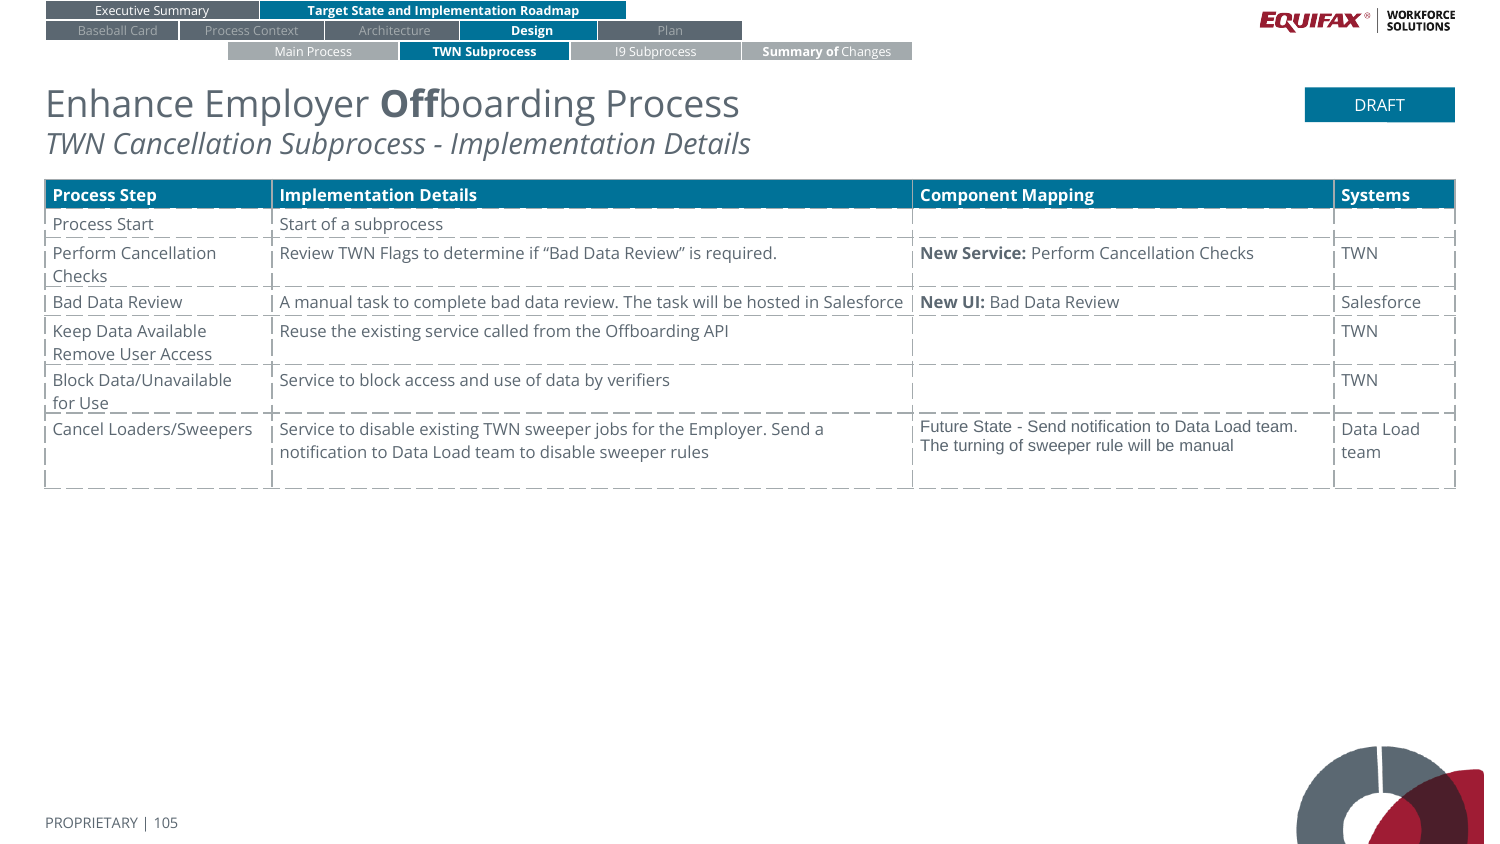

Executive Summary
Target State and Implementation Roadmap
Baseball Card
Process Context
Architecture
Design
Plan
Main Process
TWN Subprocess
I9 Subprocess
Summary of Changes
# Enhance Employer Offboarding Process
TWN Cancellation Subprocess - Implementation Details
DRAFT
| Process Step | Implementation Details | Component Mapping | Systems |
| --- | --- | --- | --- |
| Process Start | Start of a subprocess |  |  |
| Perform Cancellation Checks | Review TWN Flags to determine if “Bad Data Review” is required. | New Service: Perform Cancellation Checks | TWN |
| Bad Data Review | A manual task to complete bad data review. The task will be hosted in Salesforce | New UI: Bad Data Review | Salesforce |
| Keep Data Available Remove User Access | Reuse the existing service called from the Offboarding API |  | TWN |
| Block Data/Unavailable for Use | Service to block access and use of data by verifiers |  | TWN |
| Cancel Loaders/Sweepers | Service to disable existing TWN sweeper jobs for the Employer. Send a notification to Data Load team to disable sweeper rules | Future State - Send notification to Data Load team. The turning of sweeper rule will be manual | Data Load team |